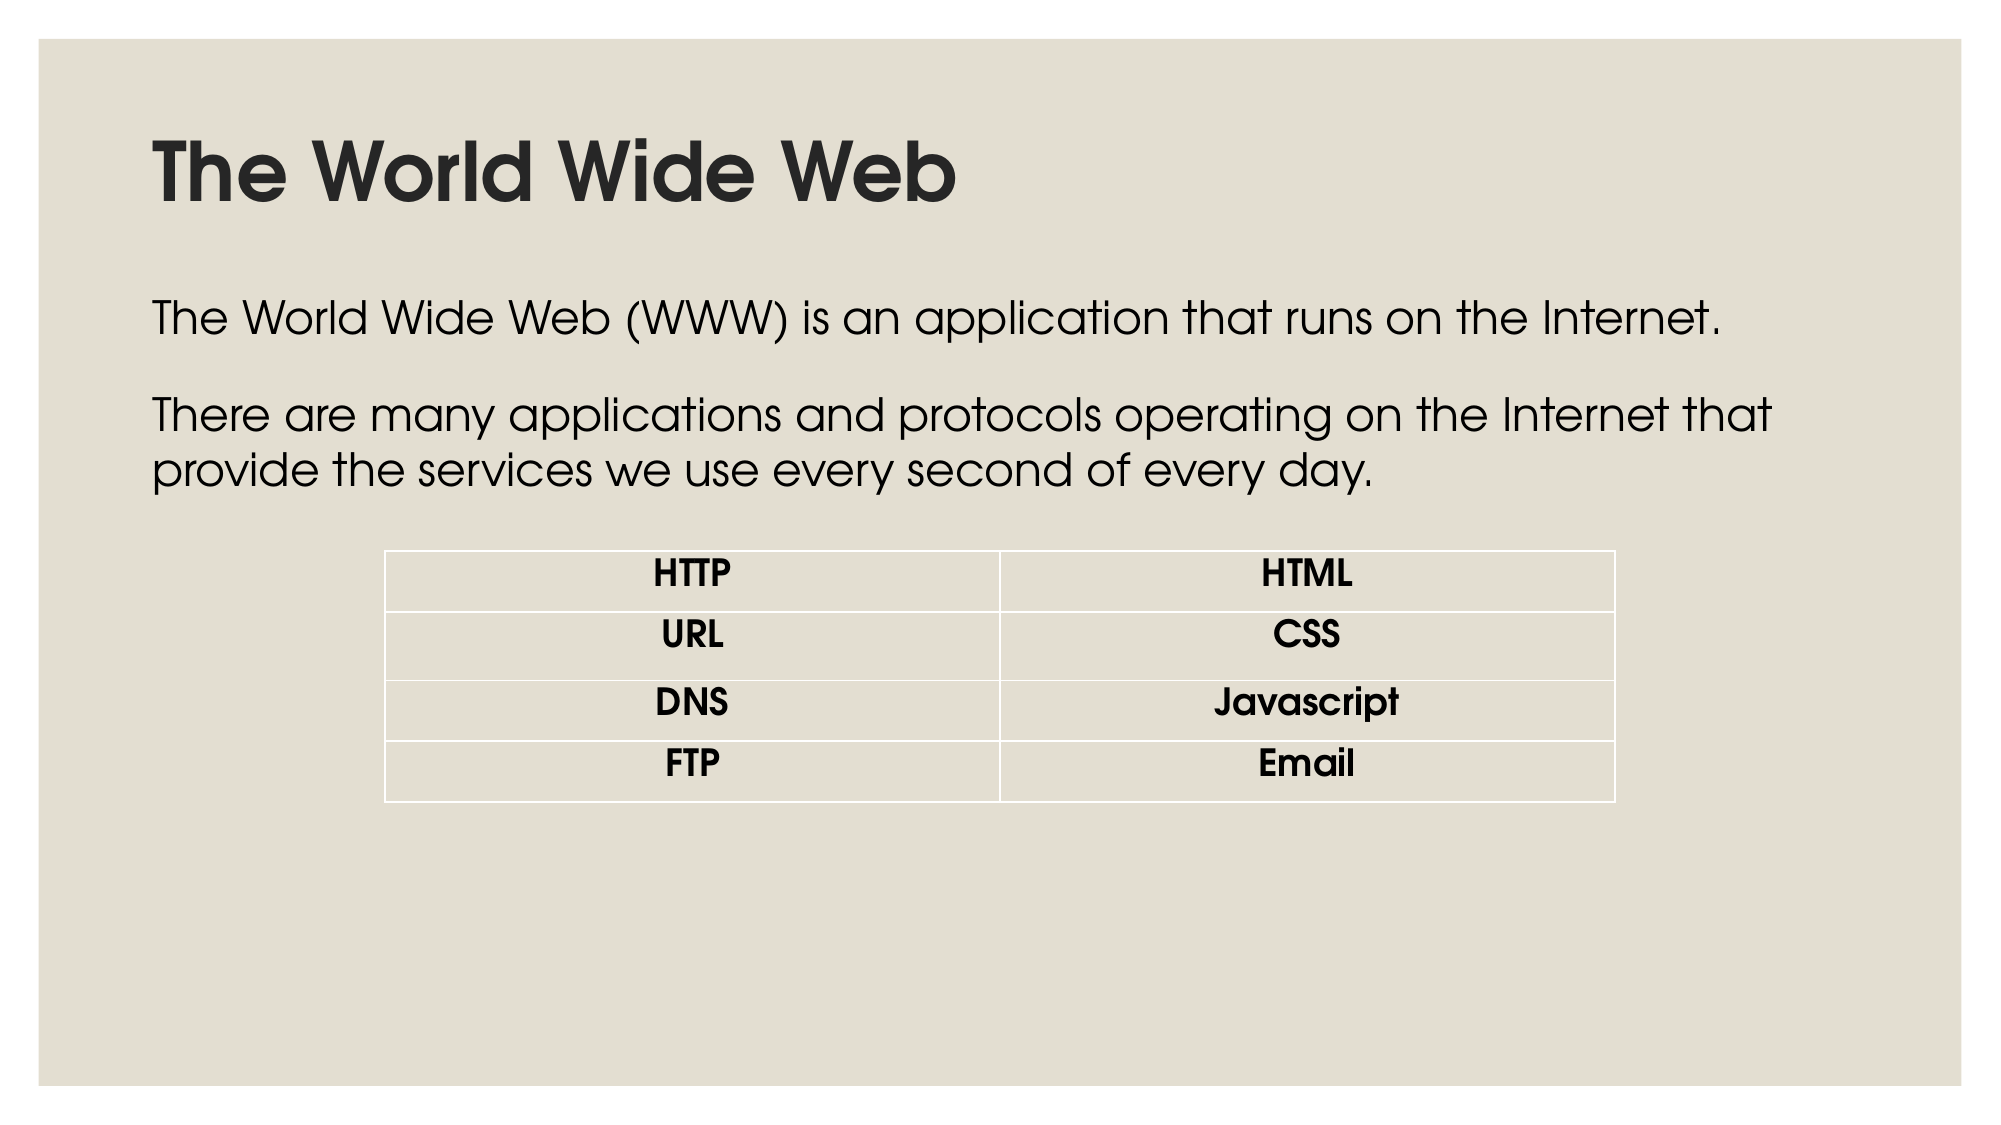

# The World Wide Web
The World Wide Web (WWW) is an application that runs on the Internet.
There are many applications and protocols operating on the Internet that provide the services we use every second of every day.
| HTTP | HTML |
| --- | --- |
| URL | CSS |
| DNS | Javascript |
| FTP | Email |